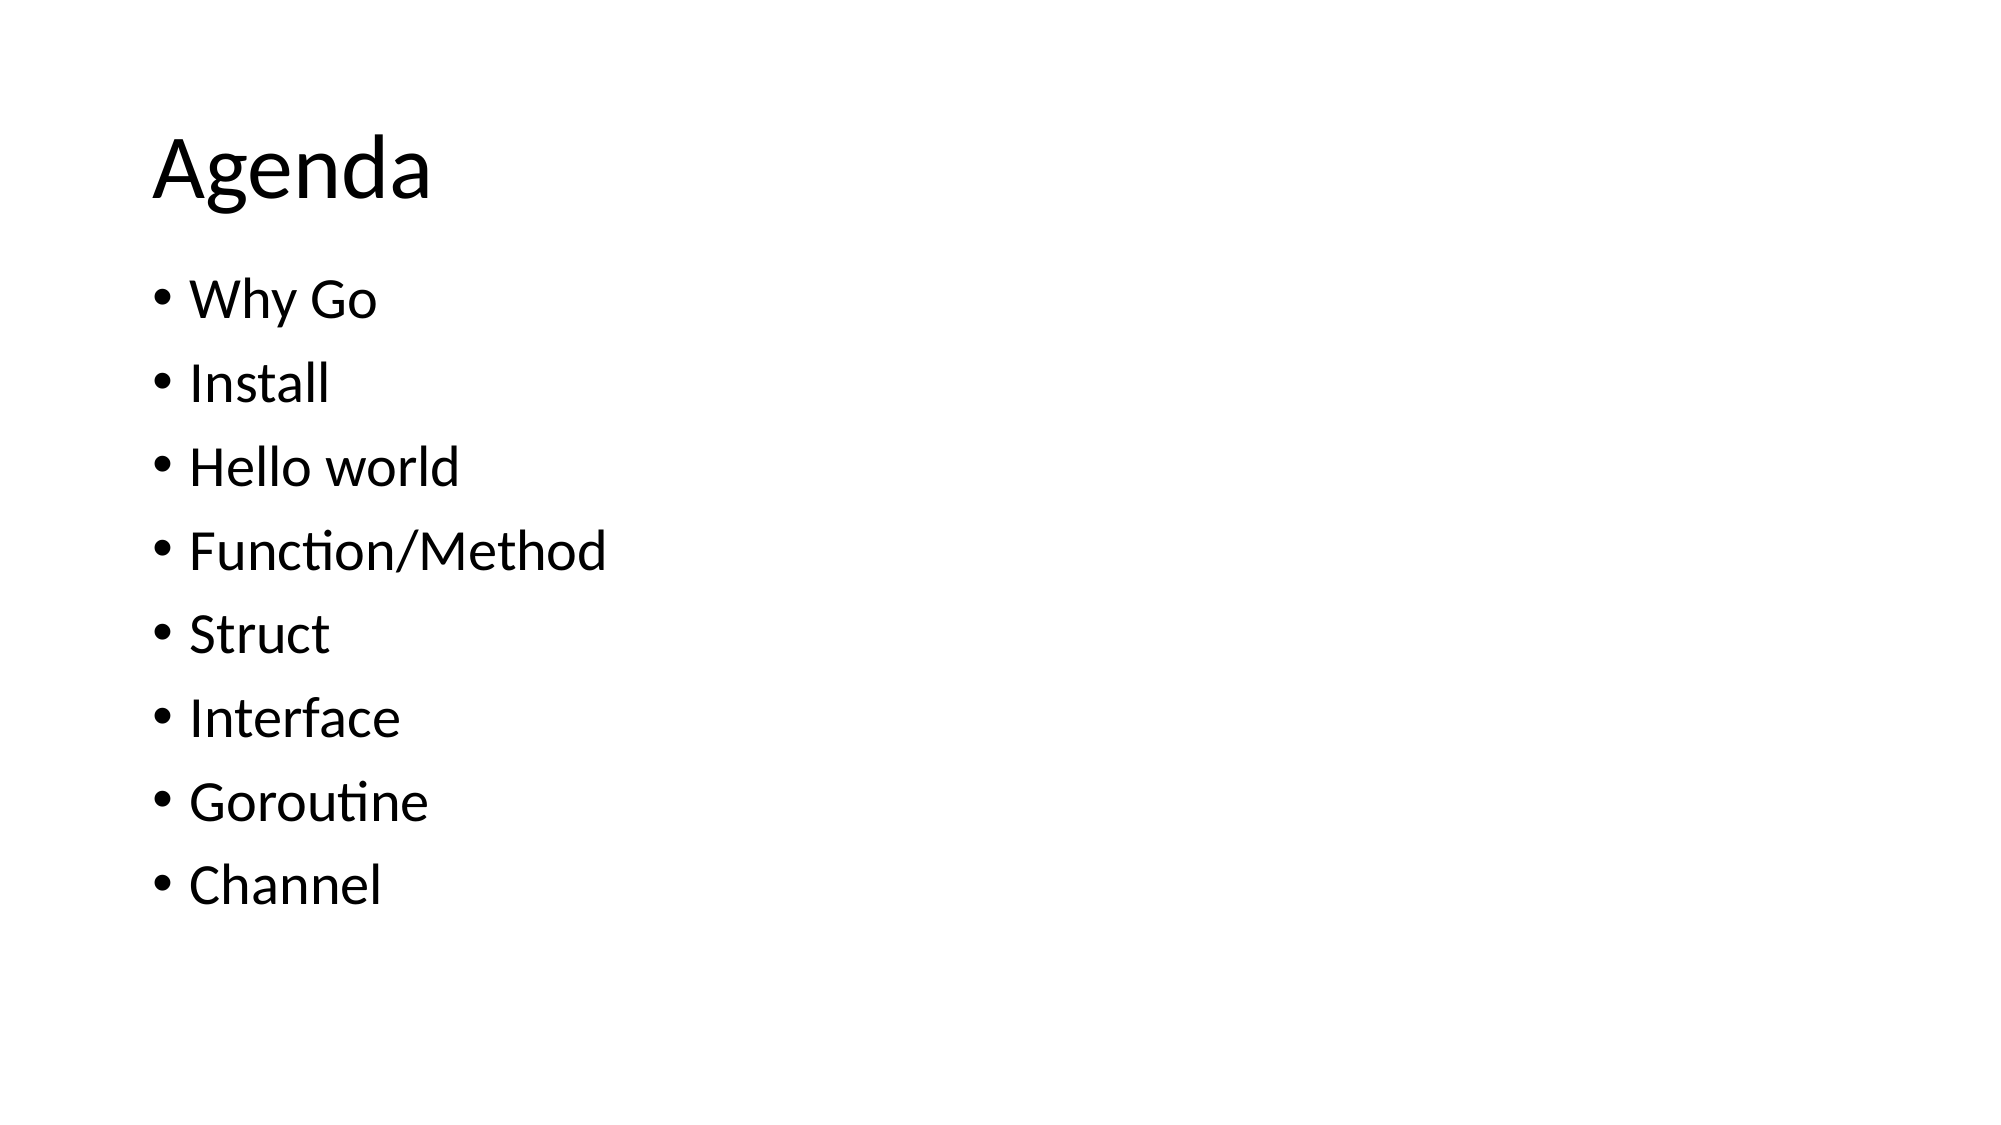

# Agenda
Why Go
Install
Hello world
Function/Method
Struct
Interface
Goroutine
Channel